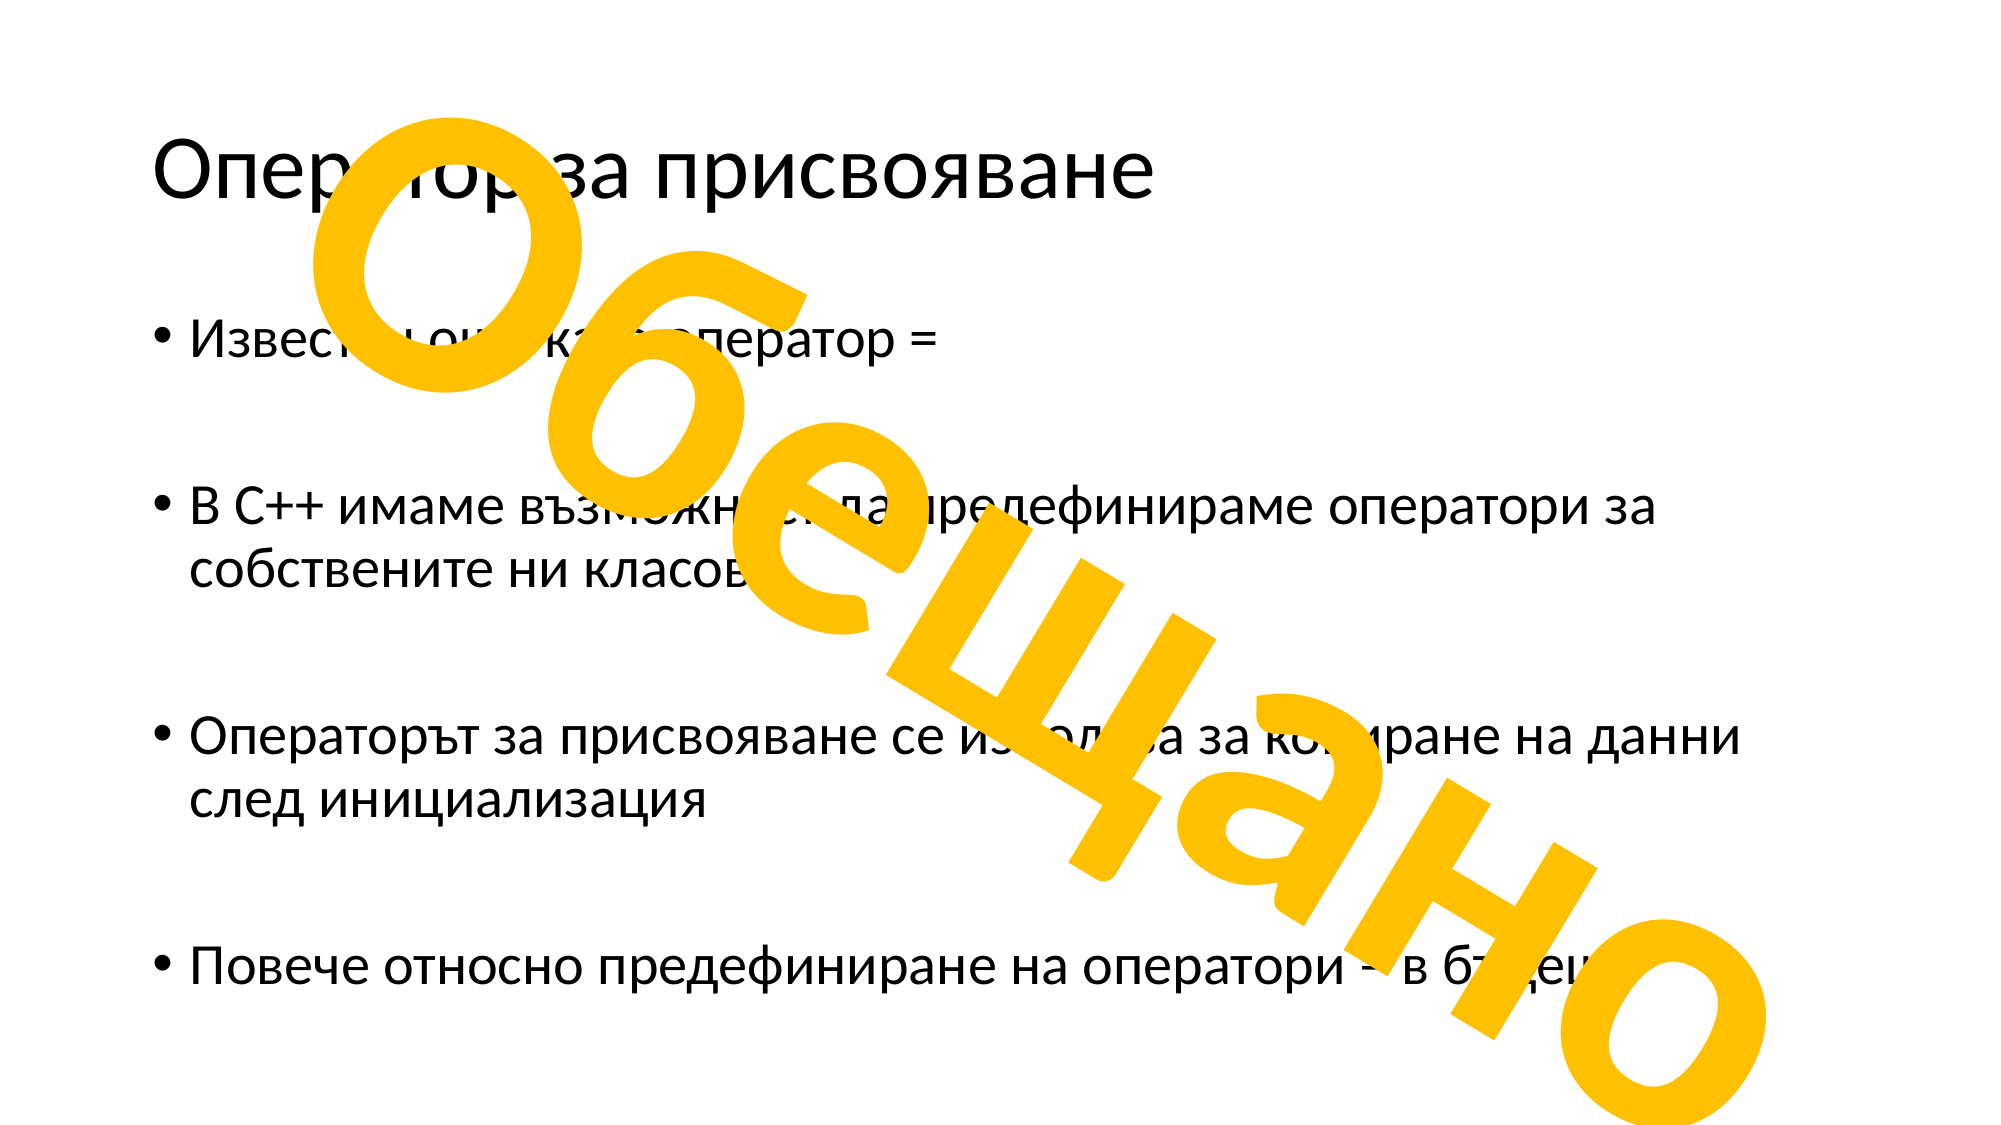

# Оператор за присвояване
Известен още като оператор =

В С++ имаме възможност да предефинираме оператори за собствените ни класове

Операторът за присвояване се използва за копиране на данни след инициализация

Повече относно предефиниране на оператори – в бъдеще
Обещано